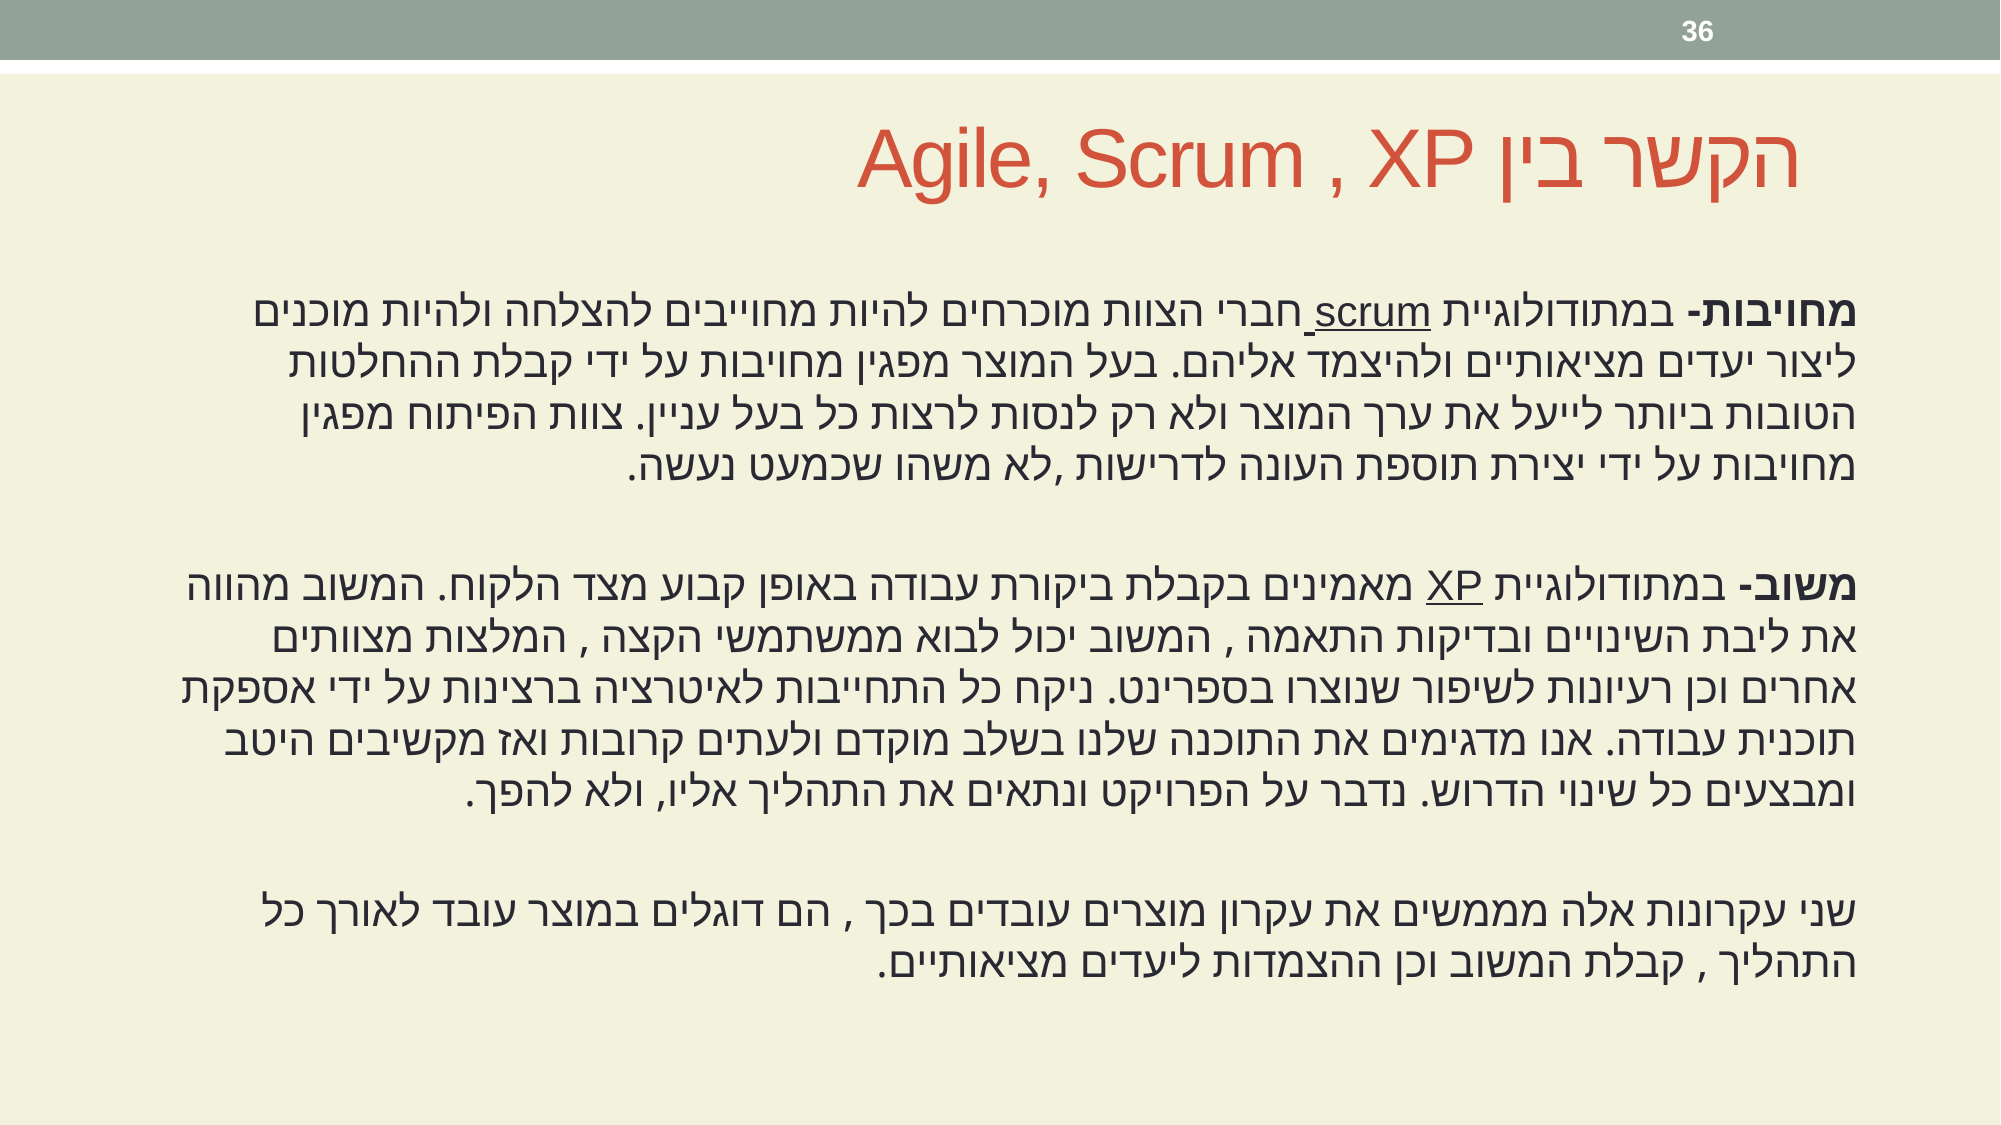

36
# הקשר בין Agile, Scrum , XP
מחויבות- במתודולוגיית scrum חברי הצוות מוכרחים להיות מחוייבים להצלחה ולהיות מוכנים ליצור יעדים מציאותיים ולהיצמד אליהם. בעל המוצר מפגין מחויבות על ידי קבלת ההחלטות הטובות ביותר לייעל את ערך המוצר ולא רק לנסות לרצות כל בעל עניין. צוות הפיתוח מפגין מחויבות על ידי יצירת תוספת העונה לדרישות ,​​לא משהו שכמעט נעשה.

משוב- במתודולוגיית XP מאמינים בקבלת ביקורת עבודה באופן קבוע מצד הלקוח. המשוב מהווה את ליבת השינויים ובדיקות התאמה , המשוב יכול לבוא ממשתמשי הקצה , המלצות מצוותים אחרים וכן רעיונות לשיפור שנוצרו בספרינט. ניקח כל התחייבות לאיטרציה ברצינות על ידי אספקת תוכנית עבודה. אנו מדגימים את התוכנה שלנו בשלב מוקדם ולעתים קרובות ואז מקשיבים היטב ומבצעים כל שינוי הדרוש. נדבר על הפרויקט ונתאים את התהליך אליו, ולא להפך.

שני עקרונות אלה מממשים את עקרון מוצרים עובדים בכך , הם דוגלים במוצר עובד לאורך כל התהליך , קבלת המשוב וכן ההצמדות ליעדים מציאותיים.